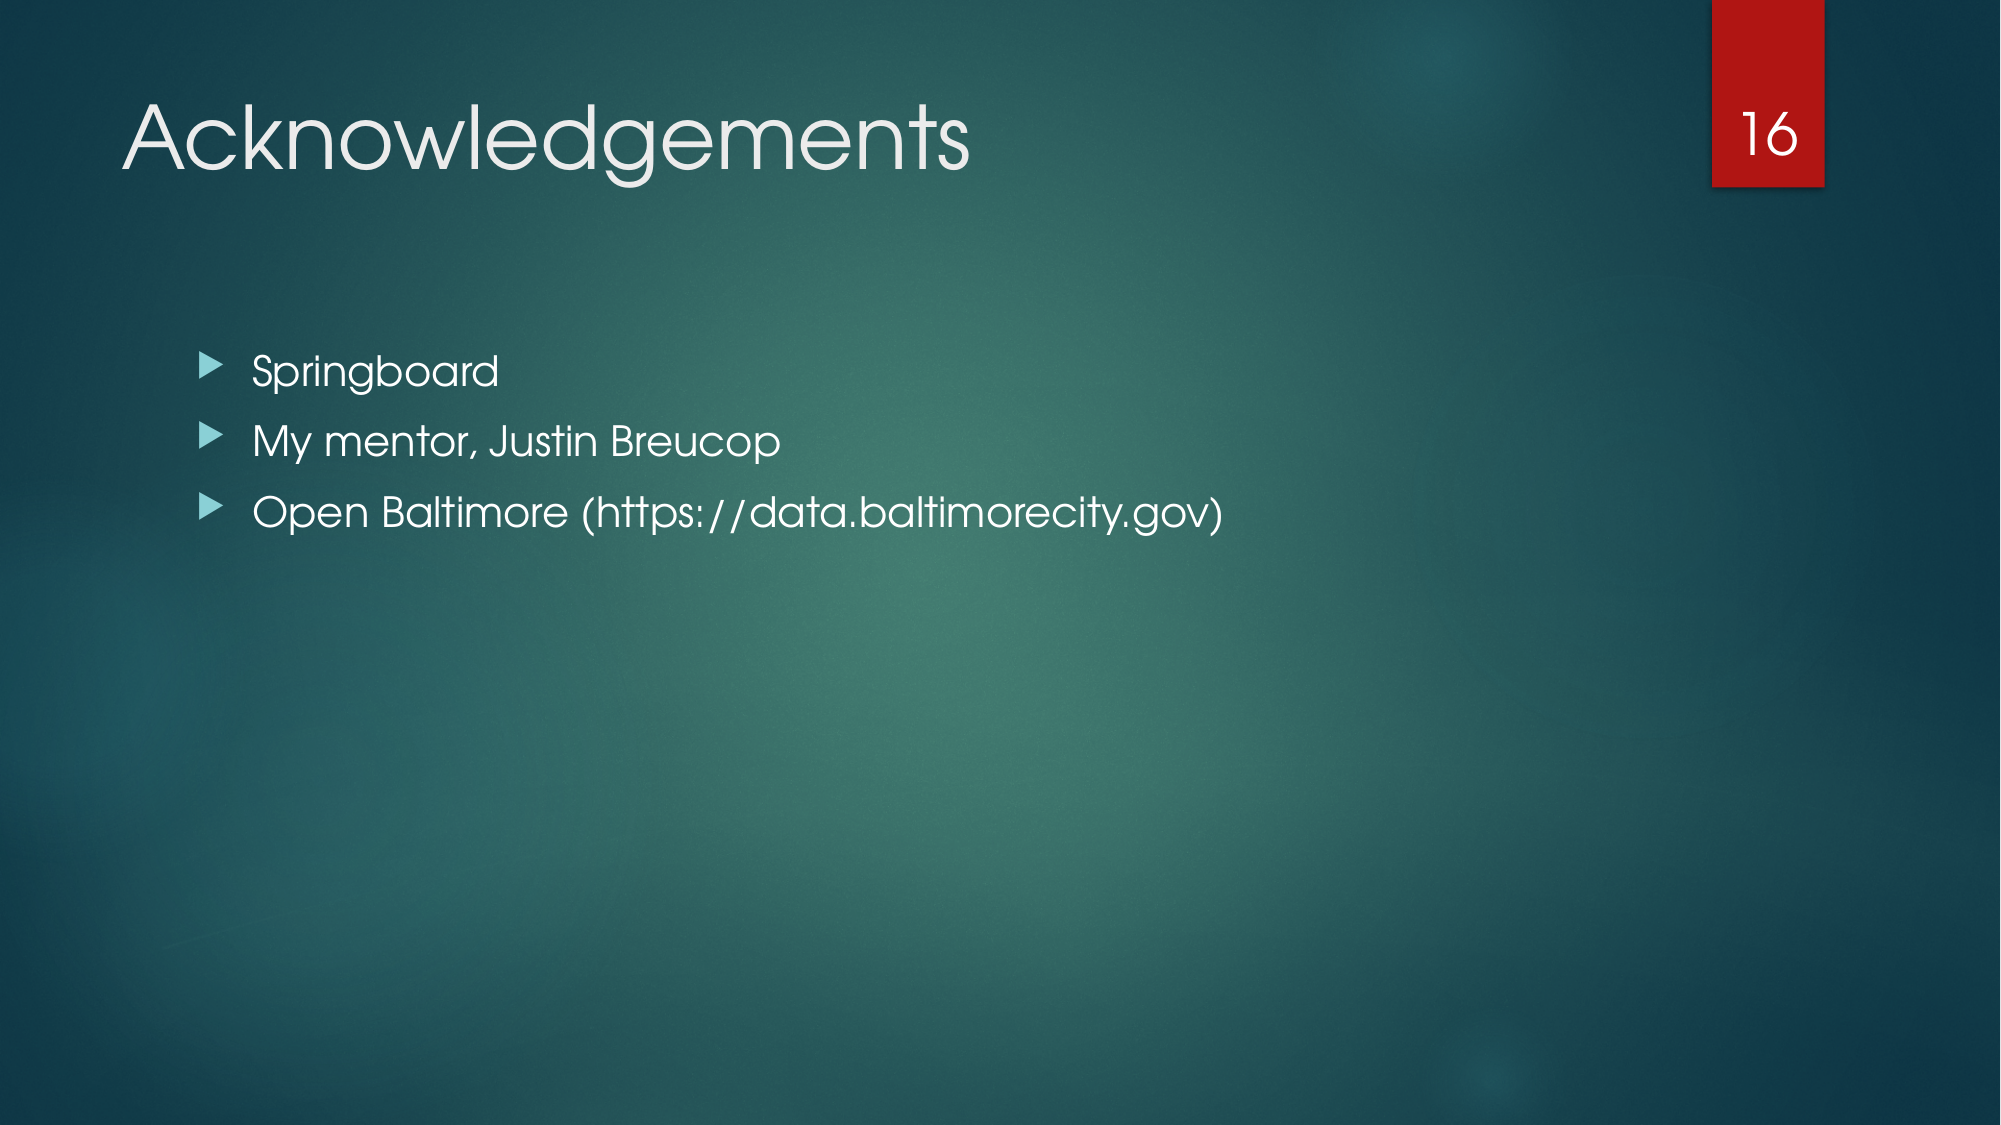

16
# Acknowledgements
Springboard
My mentor, Justin Breucop
Open Baltimore (https://data.baltimorecity.gov)